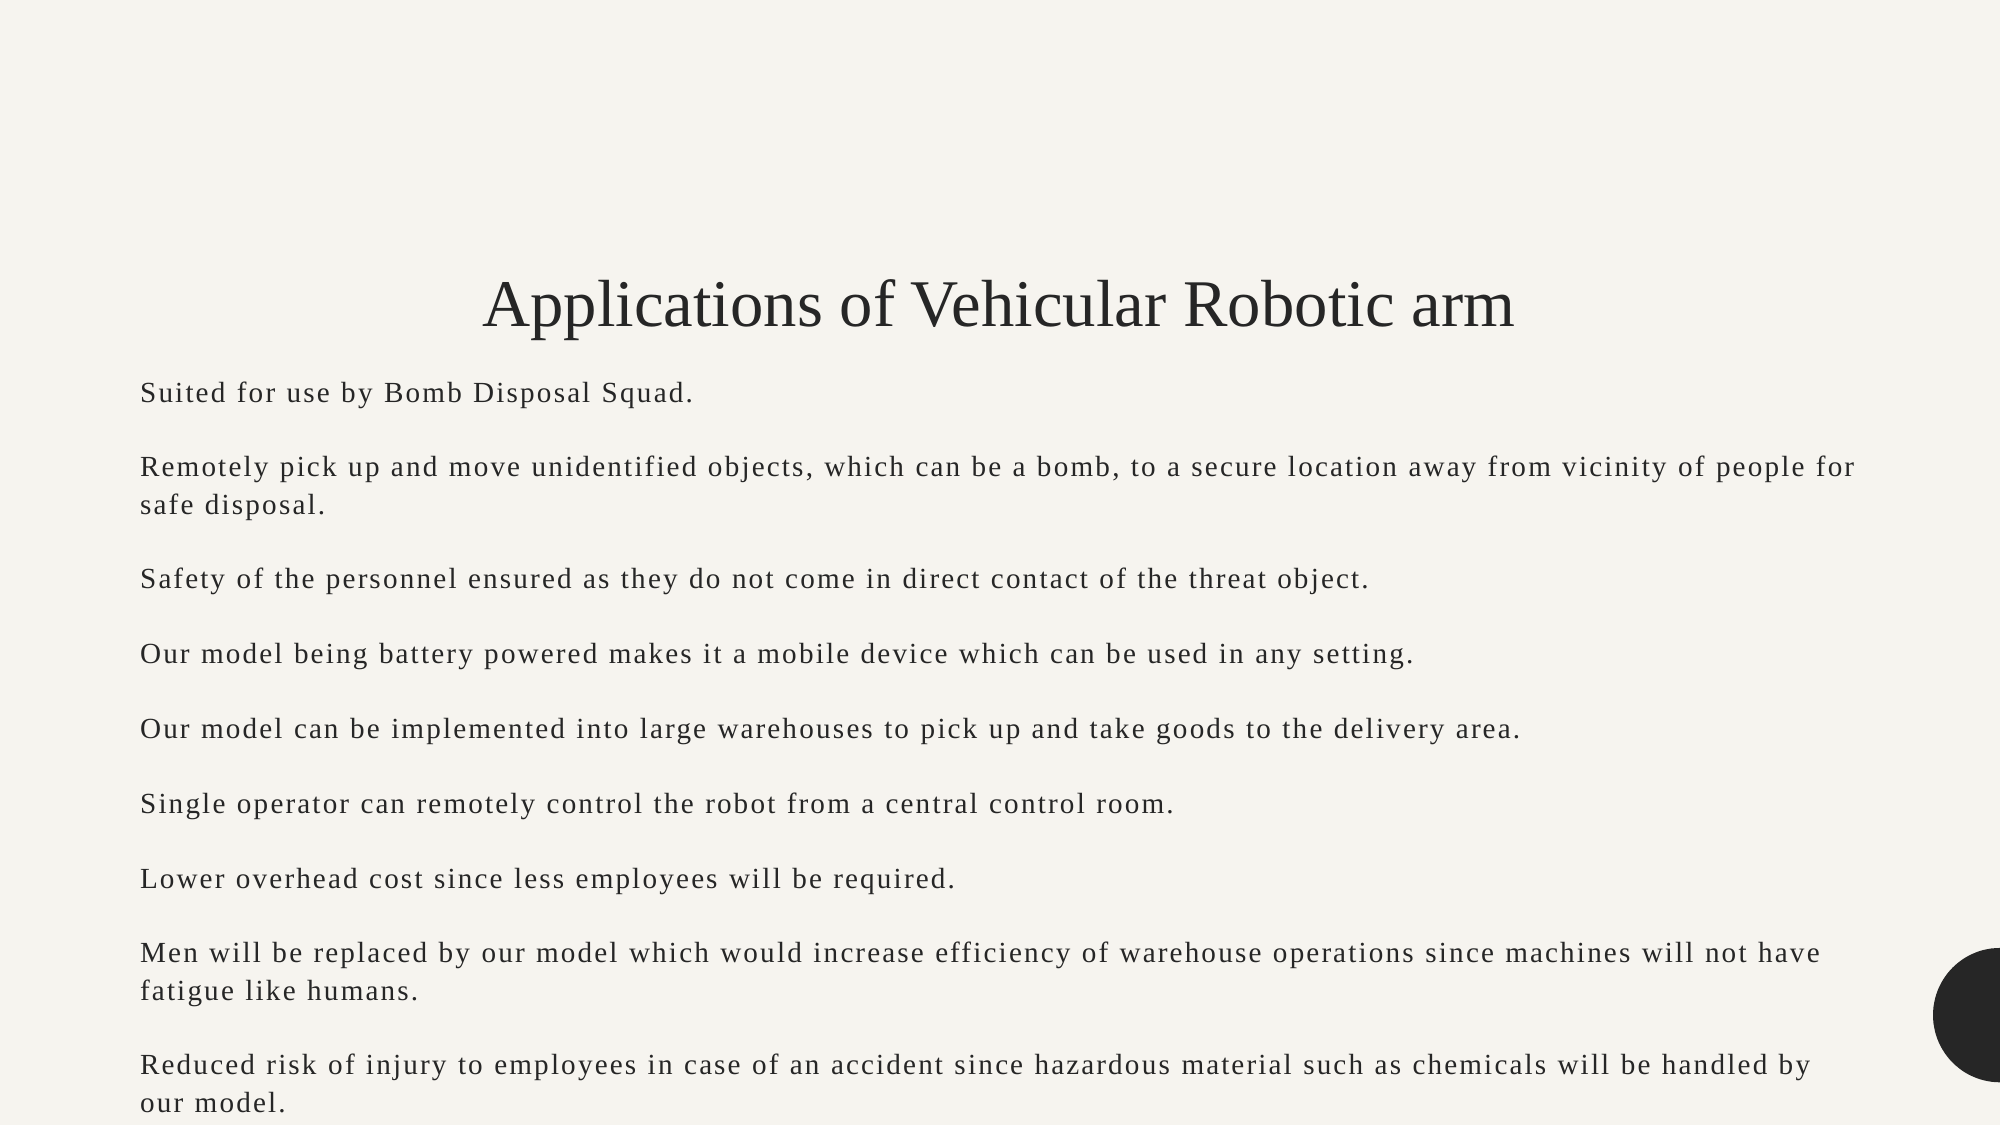

Applications of Vehicular Robotic arm
# Suited for use by Bomb Disposal Squad. Remotely pick up and move unidentified objects, which can be a bomb, to a secure location away from vicinity of people for safe disposal. Safety of the personnel ensured as they do not come in direct contact of the threat object. Our model being battery powered makes it a mobile device which can be used in any setting. Our model can be implemented into large warehouses to pick up and take goods to the delivery area. Single operator can remotely control the robot from a central control room. Lower overhead cost since less employees will be required. Men will be replaced by our model which would increase efficiency of warehouse operations since machines will not have fatigue like humans. Reduced risk of injury to employees in case of an accident since hazardous material such as chemicals will be handled by our model.